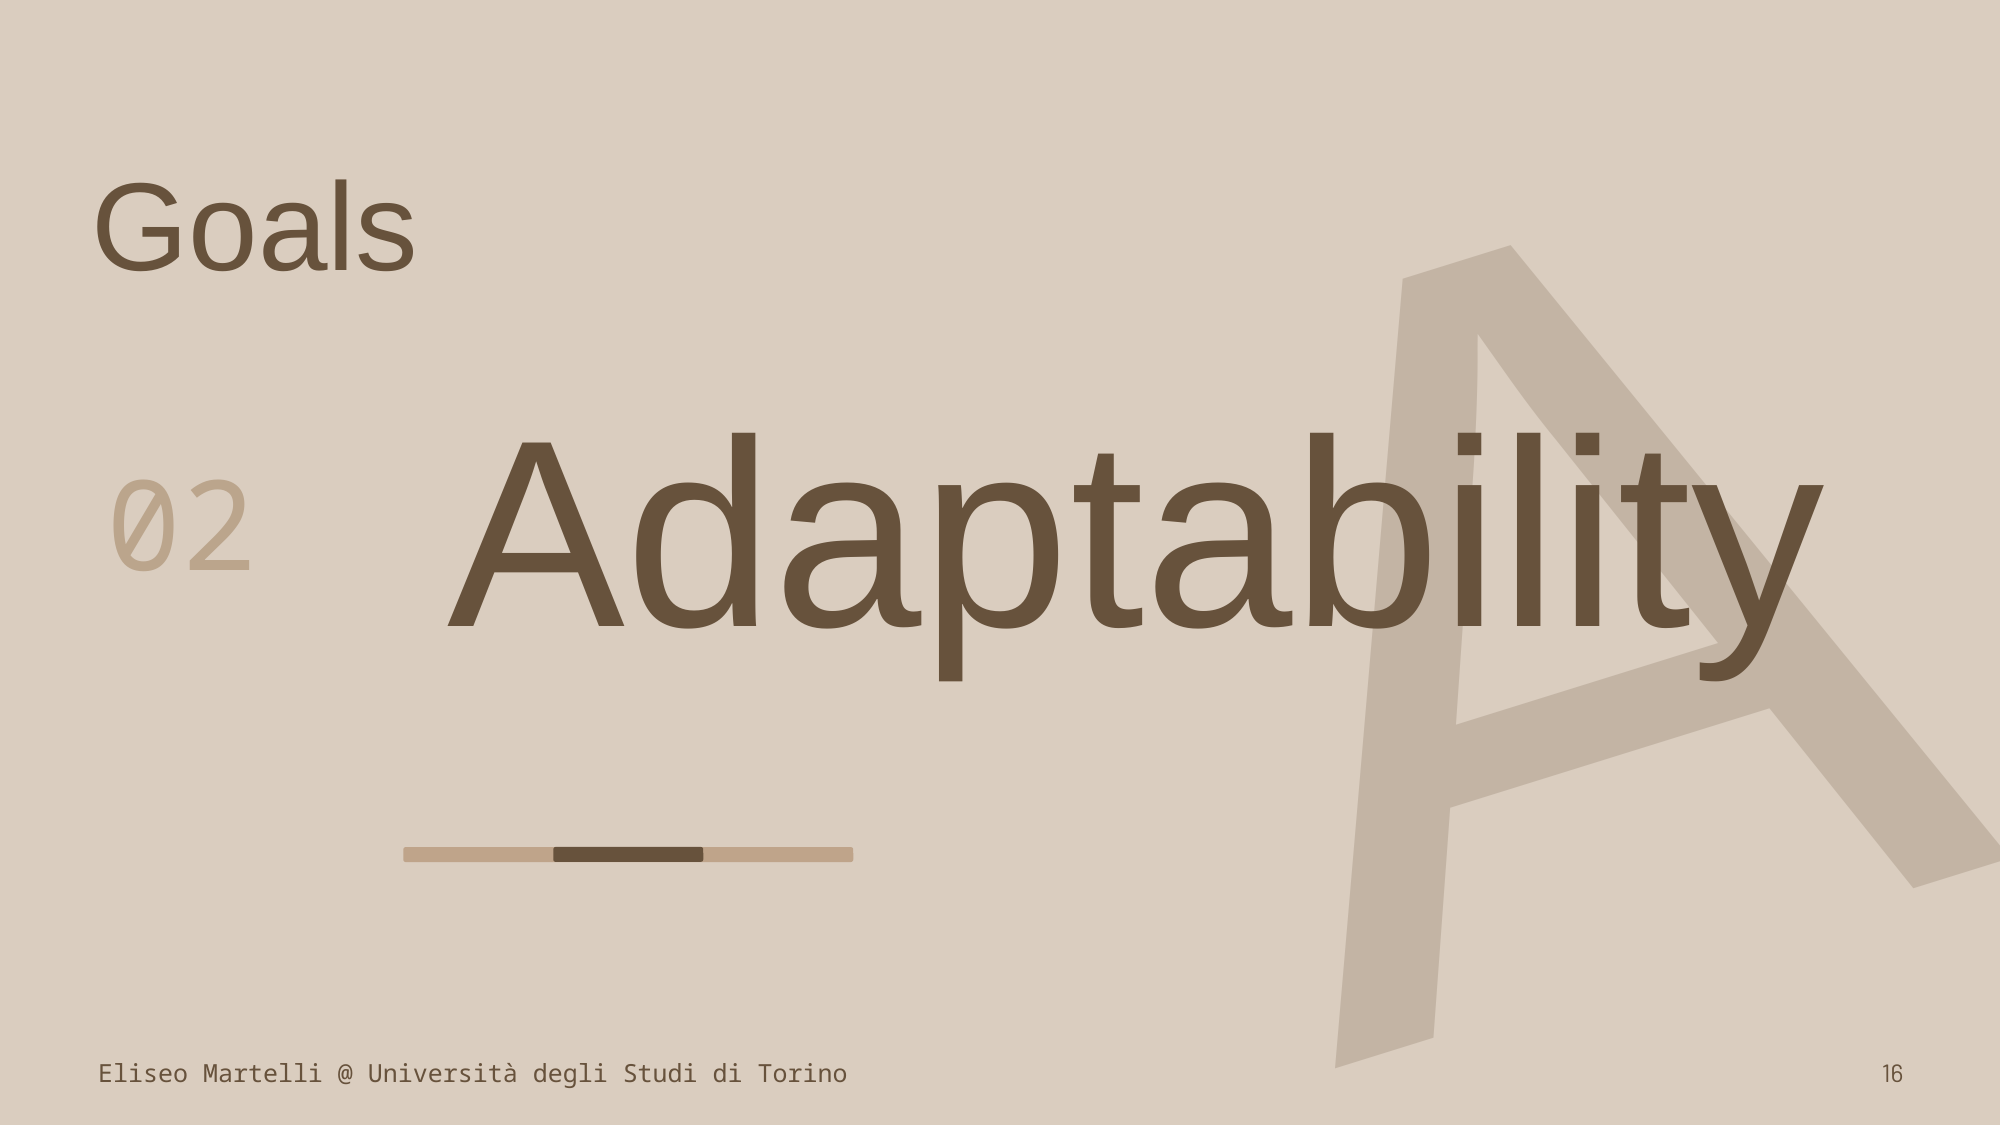

F
A
Goals
Adaptability
01
02

Eliseo Martelli @ Università degli Studi di Torino
16
S